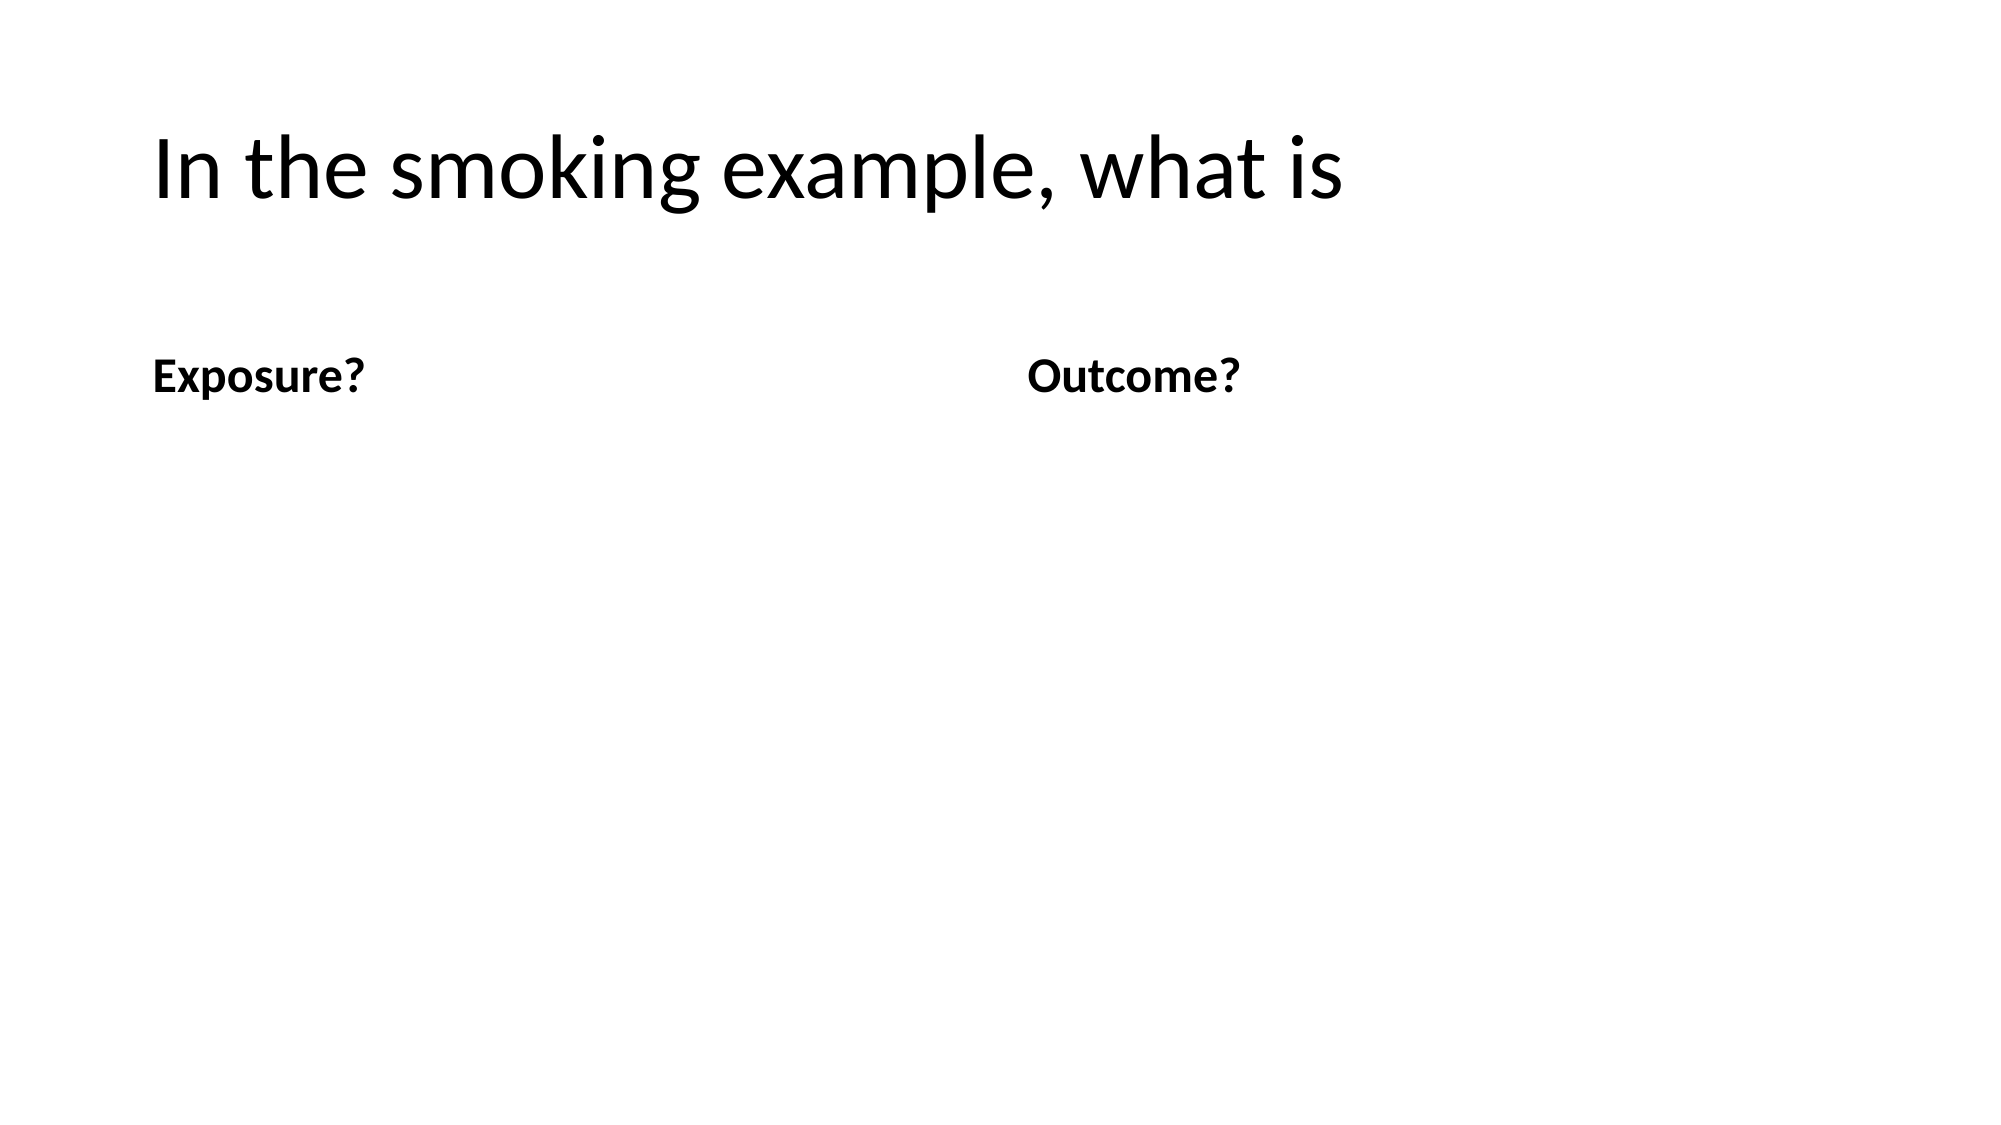

# In the smoking example, what is
Exposure?
Outcome?